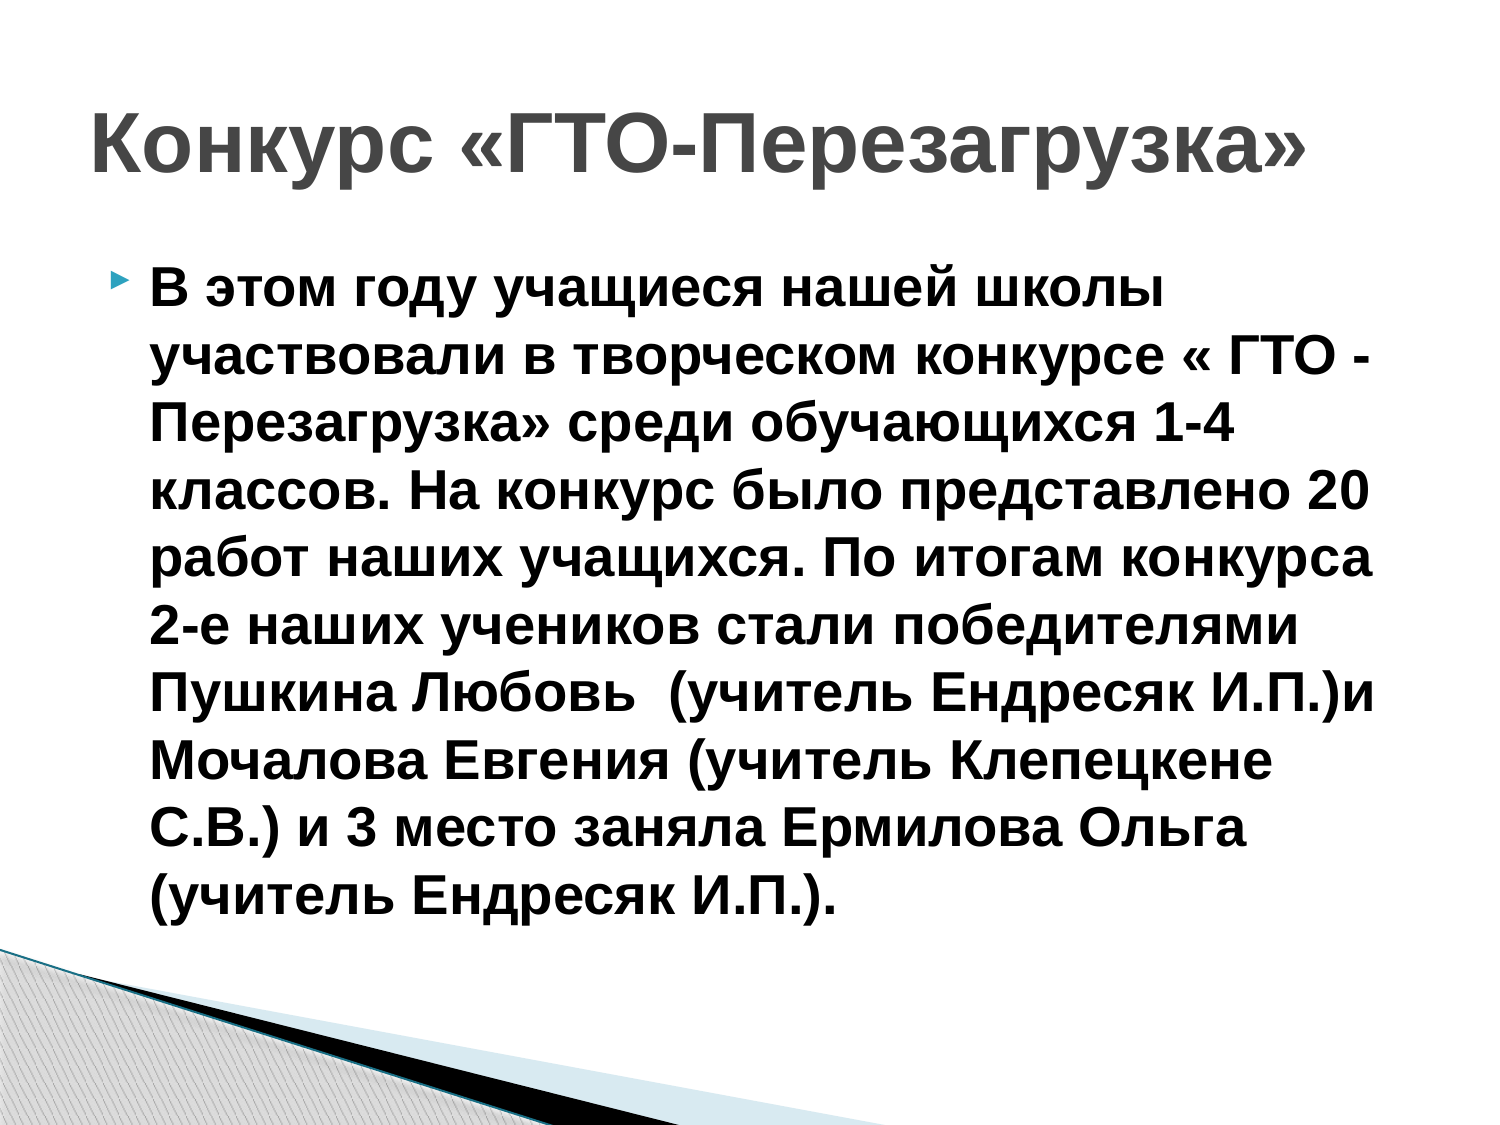

# Конкурс «ГТО-Перезагрузка»
В этом году учащиеся нашей школы участвовали в творческом конкурсе « ГТО -Перезагрузка» среди обучающихся 1-4 классов. На конкурс было представлено 20 работ наших учащихся. По итогам конкурса 2-е наших учеников стали победителями Пушкина Любовь  (учитель Ендресяк И.П.)и Мочалова Евгения (учитель Клепецкене С.В.) и 3 место заняла Ермилова Ольга (учитель Ендресяк И.П.).